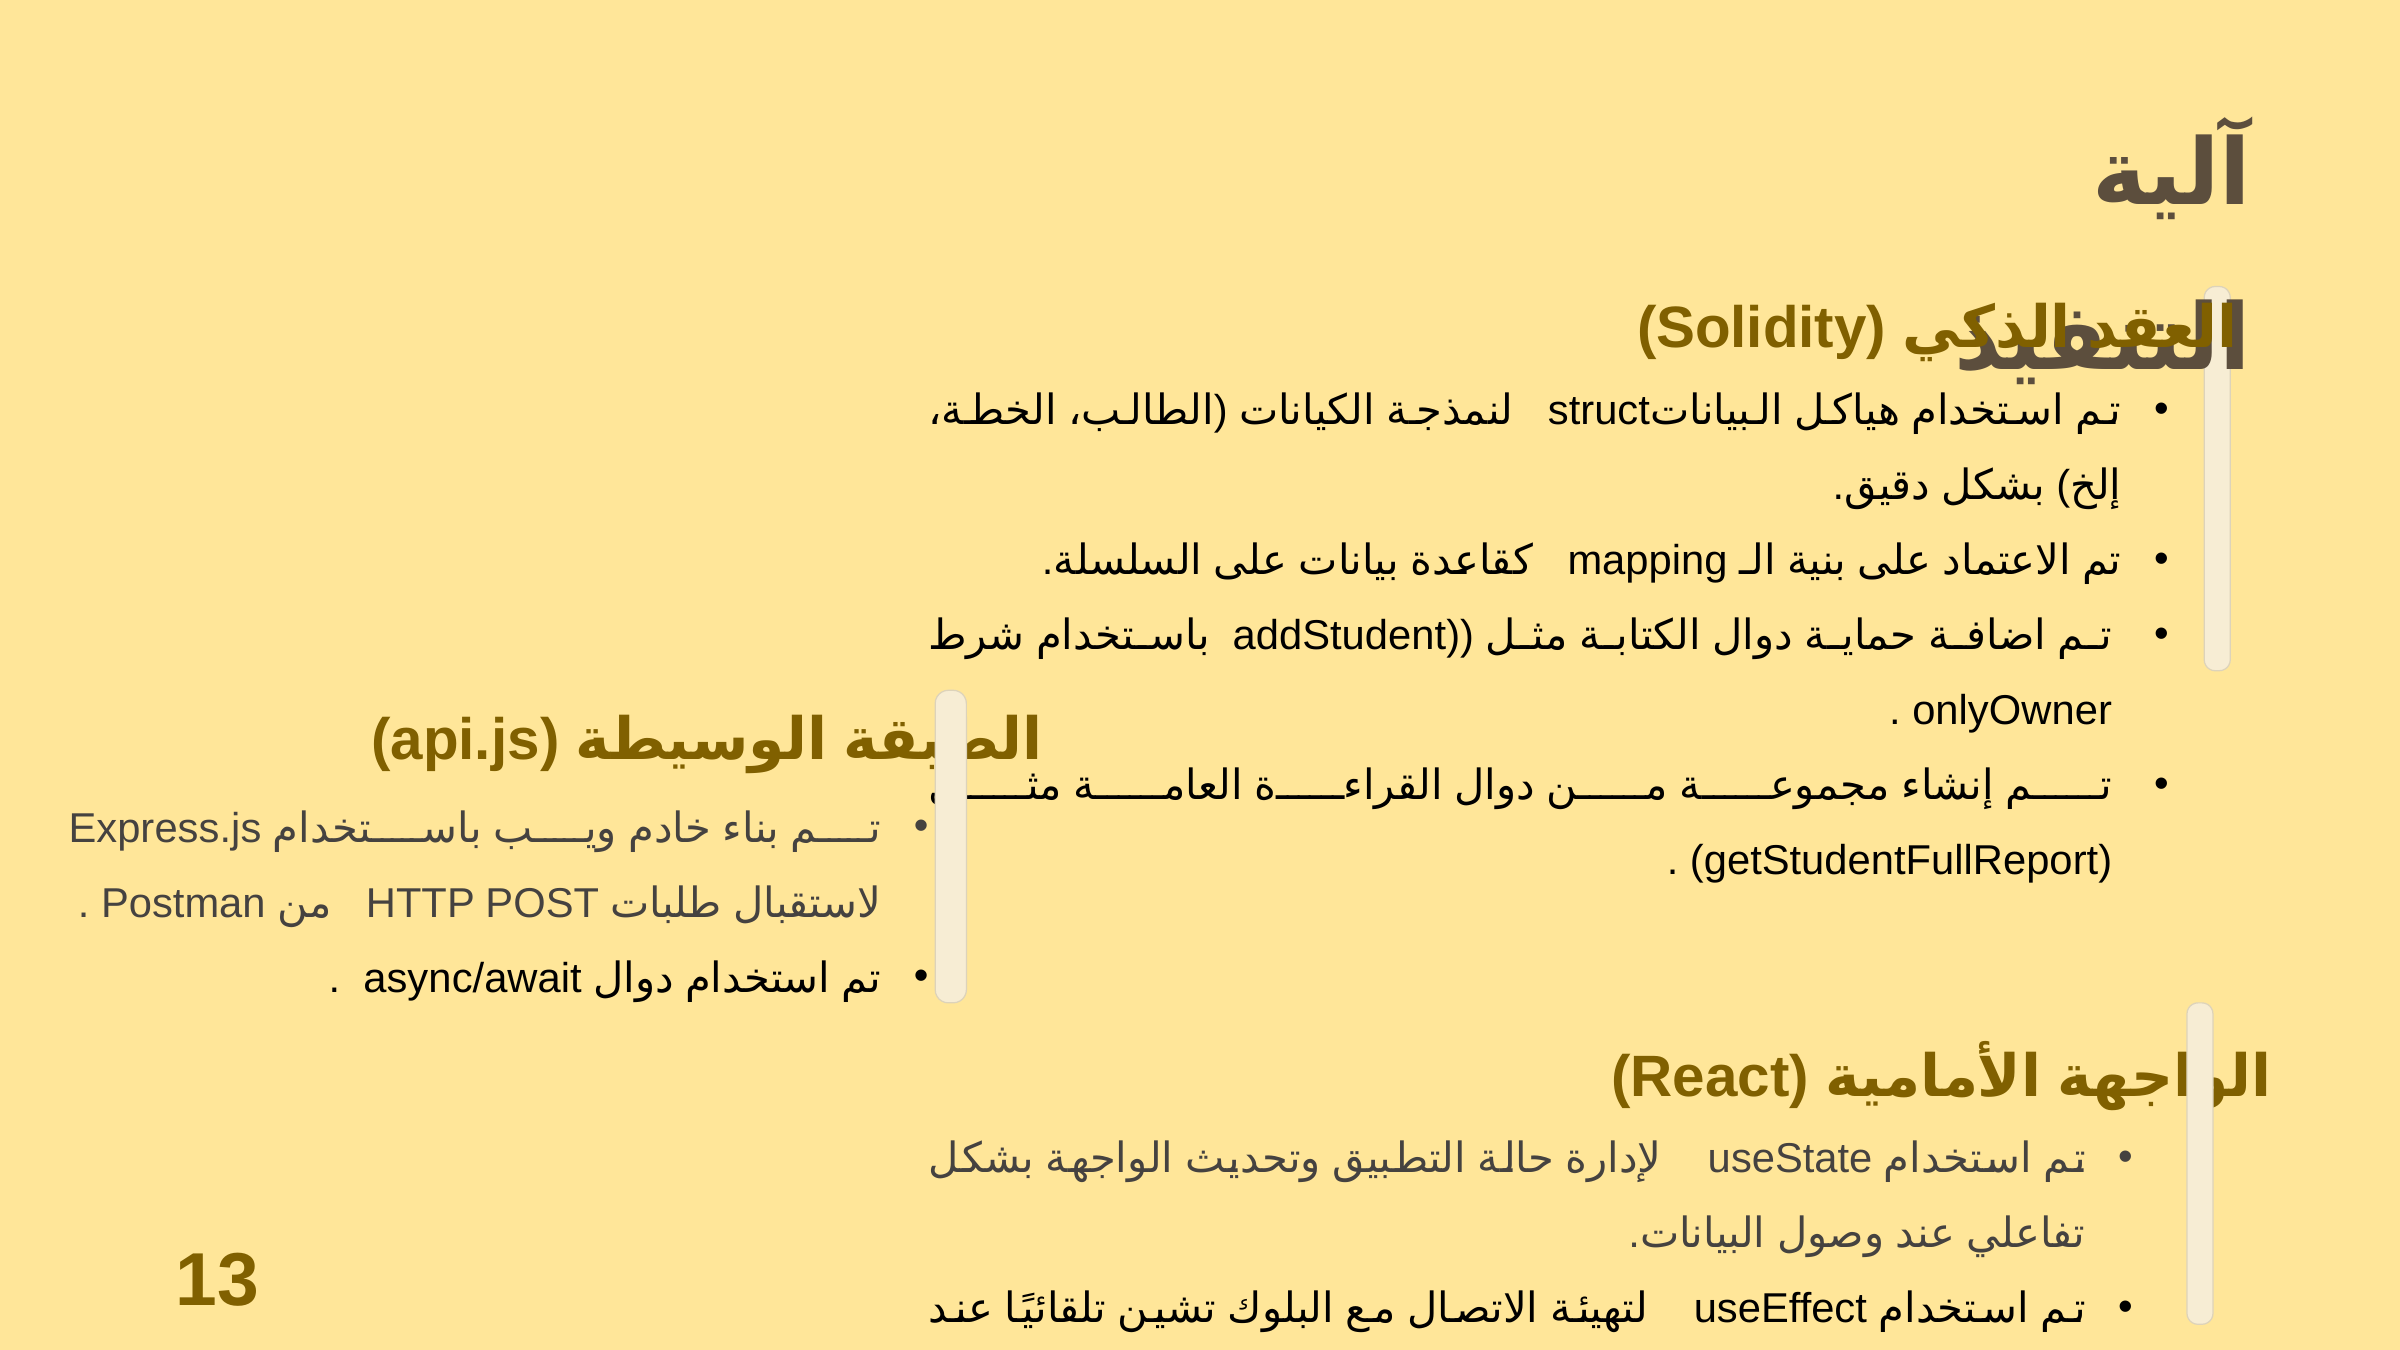

آلية التنفيذ
العقد الذكي (Solidity)

تم استخدام هياكل البياناتstruct   لنمذجة الكيانات (الطالب، الخطة، إلخ) بشكل دقيق.
تم الاعتماد على بنية الـ mapping   كقاعدة بيانات على السلسلة.
تم اضافة حماية دوال الكتابة مثل ((addStudent  باستخدام شرط onlyOwner .
تم إنشاء مجموعة من دوال القراءة العامة مثل (getStudentFullReport) .

الطبقة الوسيطة (api.js)

تم بناء خادم ويب باستخدام Express.js  لاستقبال طلبات HTTP POST   من Postman .
تم استخدام دوال async/await  .
الواجهة الأمامية (React)

تم استخدام useState    لإدارة حالة التطبيق وتحديث الواجهة بشكل تفاعلي عند وصول البيانات.
تم استخدام useEffect    لتهيئة الاتصال مع البلوك تشين تلقائيًا عند تحميل الصفحة.
13